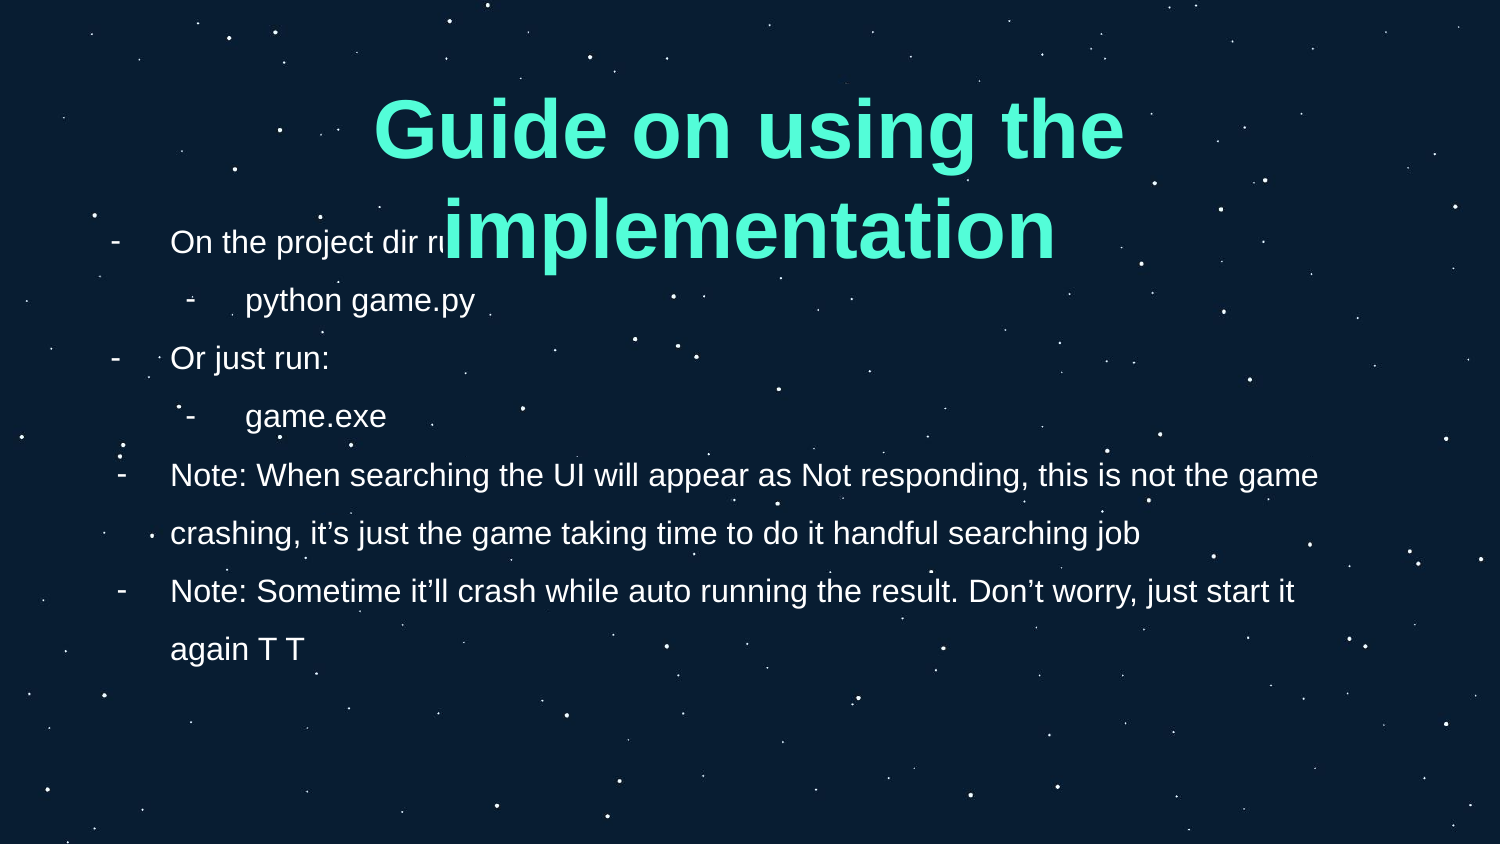

# Guide on using the implementation
On the project dir run:
python game.py
Or just run:
game.exe
Note: When searching the UI will appear as Not responding, this is not the game crashing, it’s just the game taking time to do it handful searching job
Note: Sometime it’ll crash while auto running the result. Don’t worry, just start it  again T T